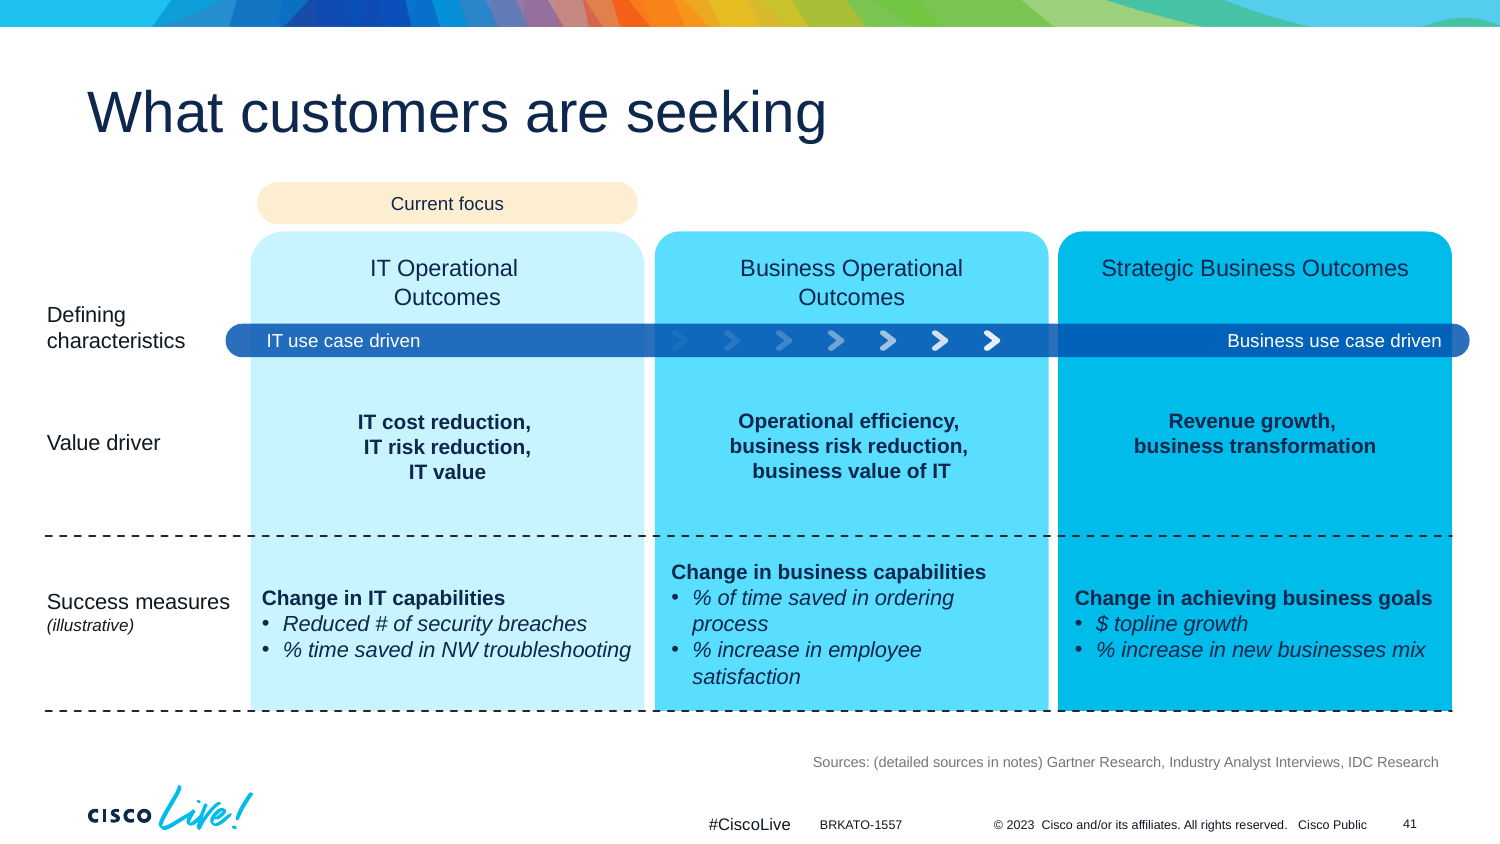

# What customers are seeking
Current focus

IT Operational
Outcomes
Business Operational Outcomes
Strategic Business Outcomes
Defining characteristics
IT use case driven
Business use case driven

Revenue growth,
business transformation
Operational efficiency,
business risk reduction,
business value of IT
IT cost reduction,
IT risk reduction,
IT value
Value driver
Change in business capabilities
% of time saved in ordering process
% increase in employee satisfaction
Change in IT capabilities
Reduced # of security breaches
% time saved in NW troubleshooting
Change in achieving business goals
$ topline growth
% increase in new businesses mix
Success measures
(illustrative)
Sources: (detailed sources in notes) Gartner Research, Industry Analyst Interviews, IDC Research
41
BRKATO-1557